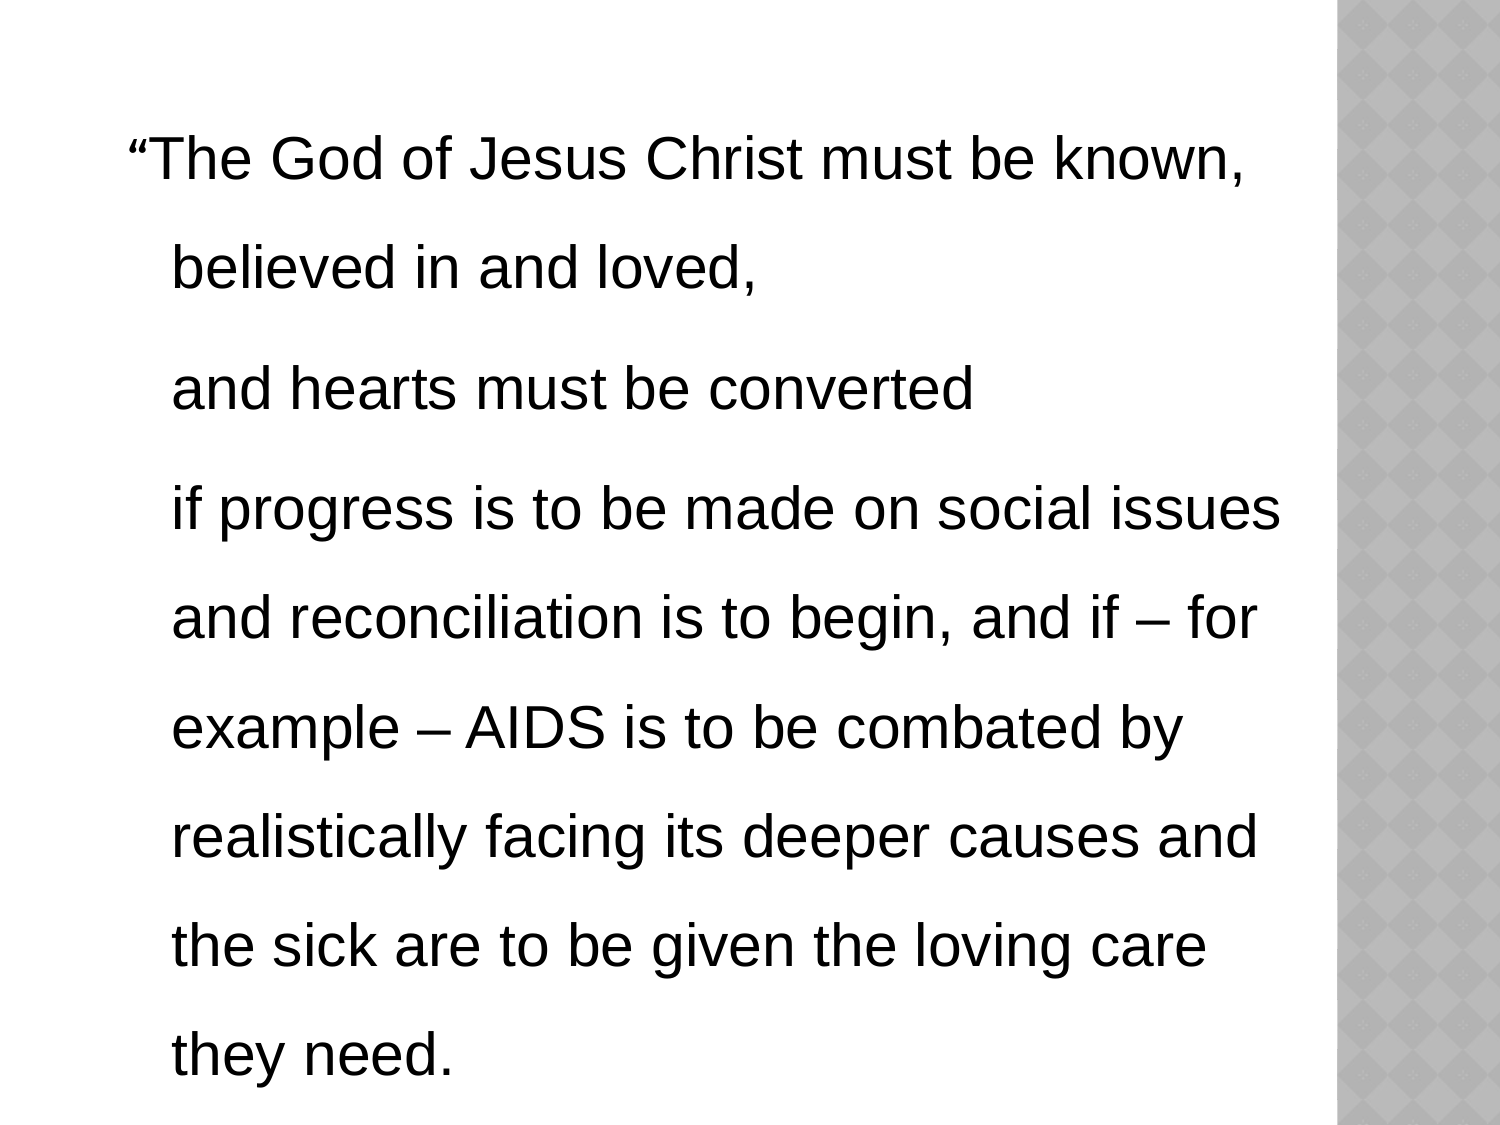

“The God of Jesus Christ must be known, believed in and loved,
	and hearts must be converted
	if progress is to be made on social issues and reconciliation is to begin, and if – for example – AIDS is to be combated by realistically facing its deeper causes and the sick are to be given the loving care they need.